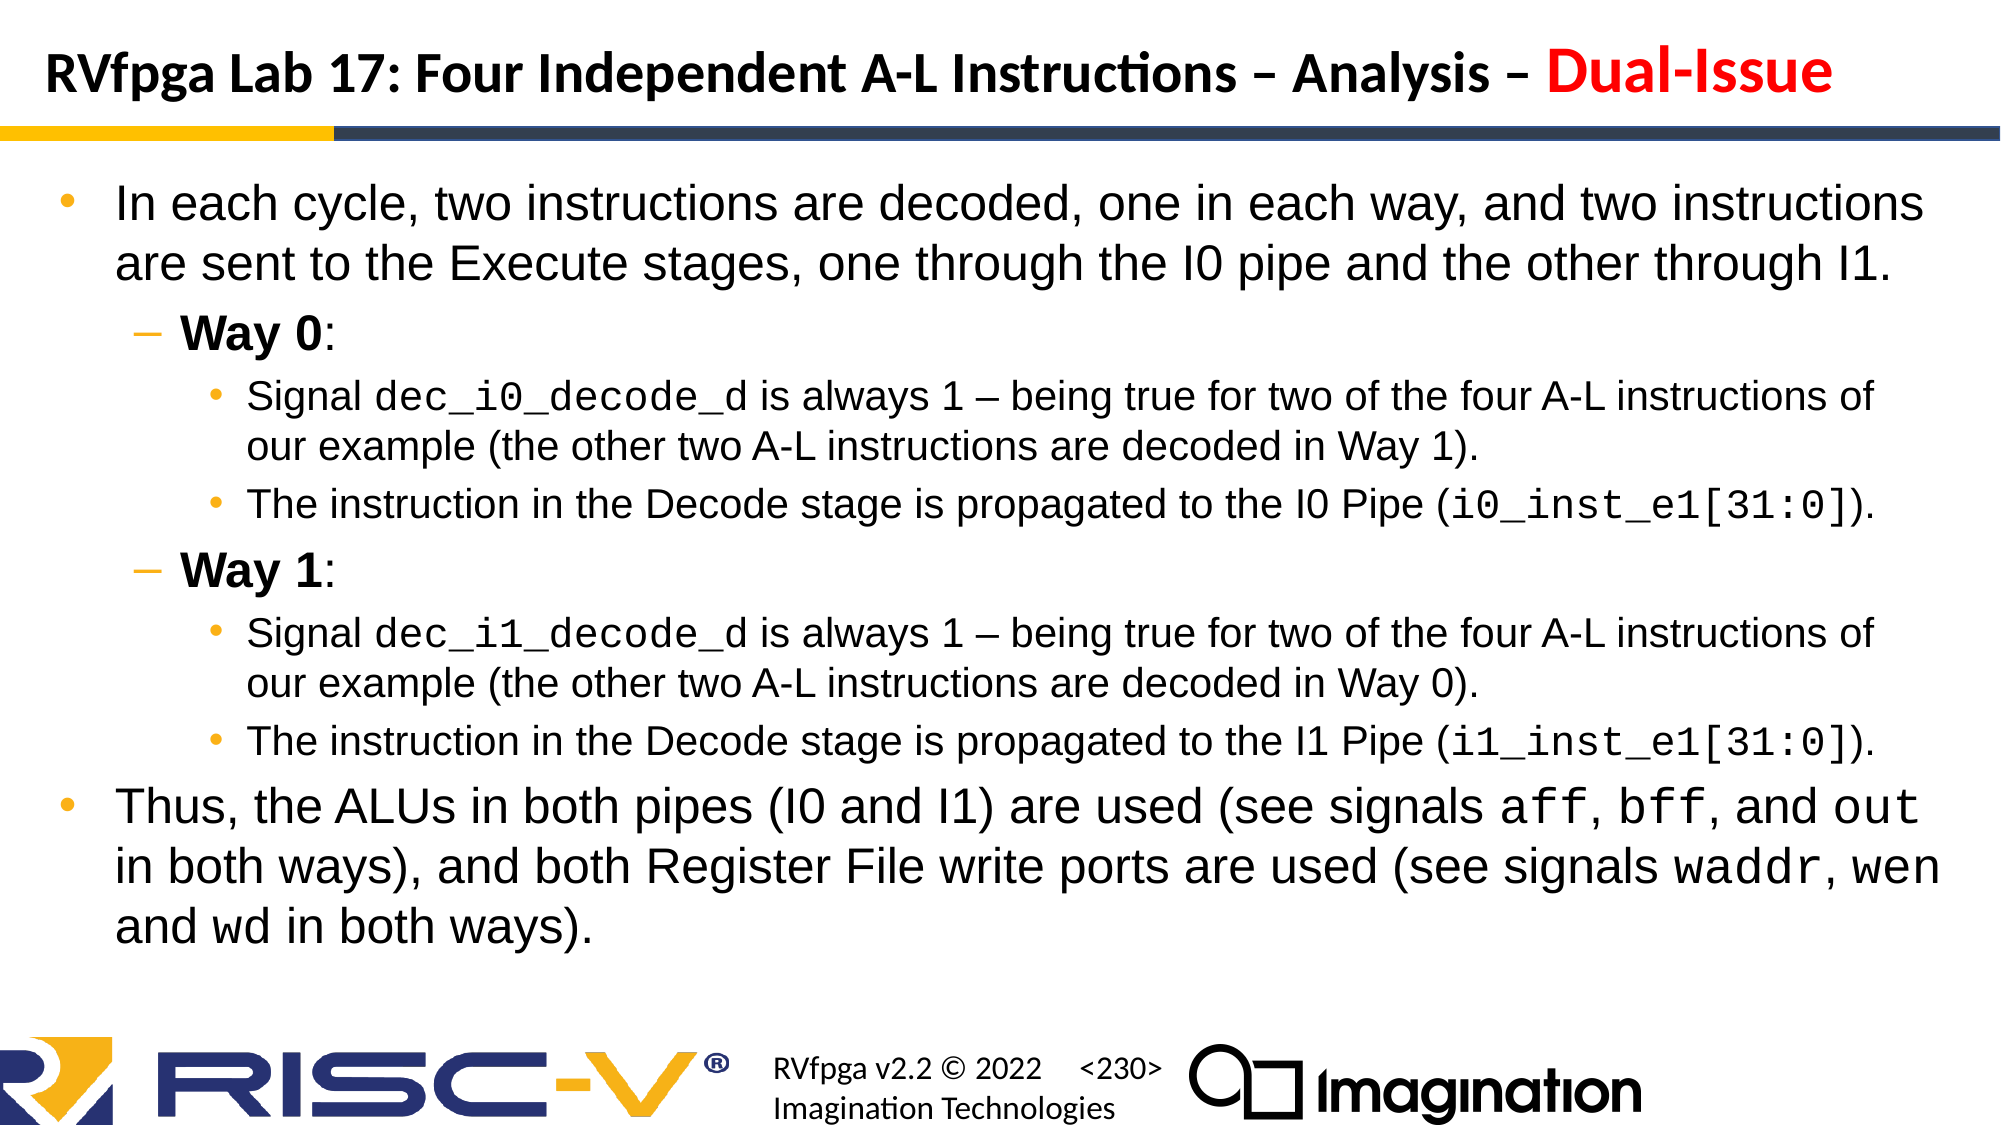

# RVfpga Lab 17: Four Independent A-L Instructions – Analysis – Dual-Issue
In each cycle, two instructions are decoded, one in each way, and two instructions are sent to the Execute stages, one through the I0 pipe and the other through I1.
Way 0:
Signal dec_i0_decode_d is always 1 – being true for two of the four A-L instructions of our example (the other two A-L instructions are decoded in Way 1).
The instruction in the Decode stage is propagated to the I0 Pipe (i0_inst_e1[31:0]).
Way 1:
Signal dec_i1_decode_d is always 1 – being true for two of the four A-L instructions of our example (the other two A-L instructions are decoded in Way 0).
The instruction in the Decode stage is propagated to the I1 Pipe (i1_inst_e1[31:0]).
Thus, the ALUs in both pipes (I0 and I1) are used (see signals aff, bff, and out in both ways), and both Register File write ports are used (see signals waddr, wen and wd in both ways).